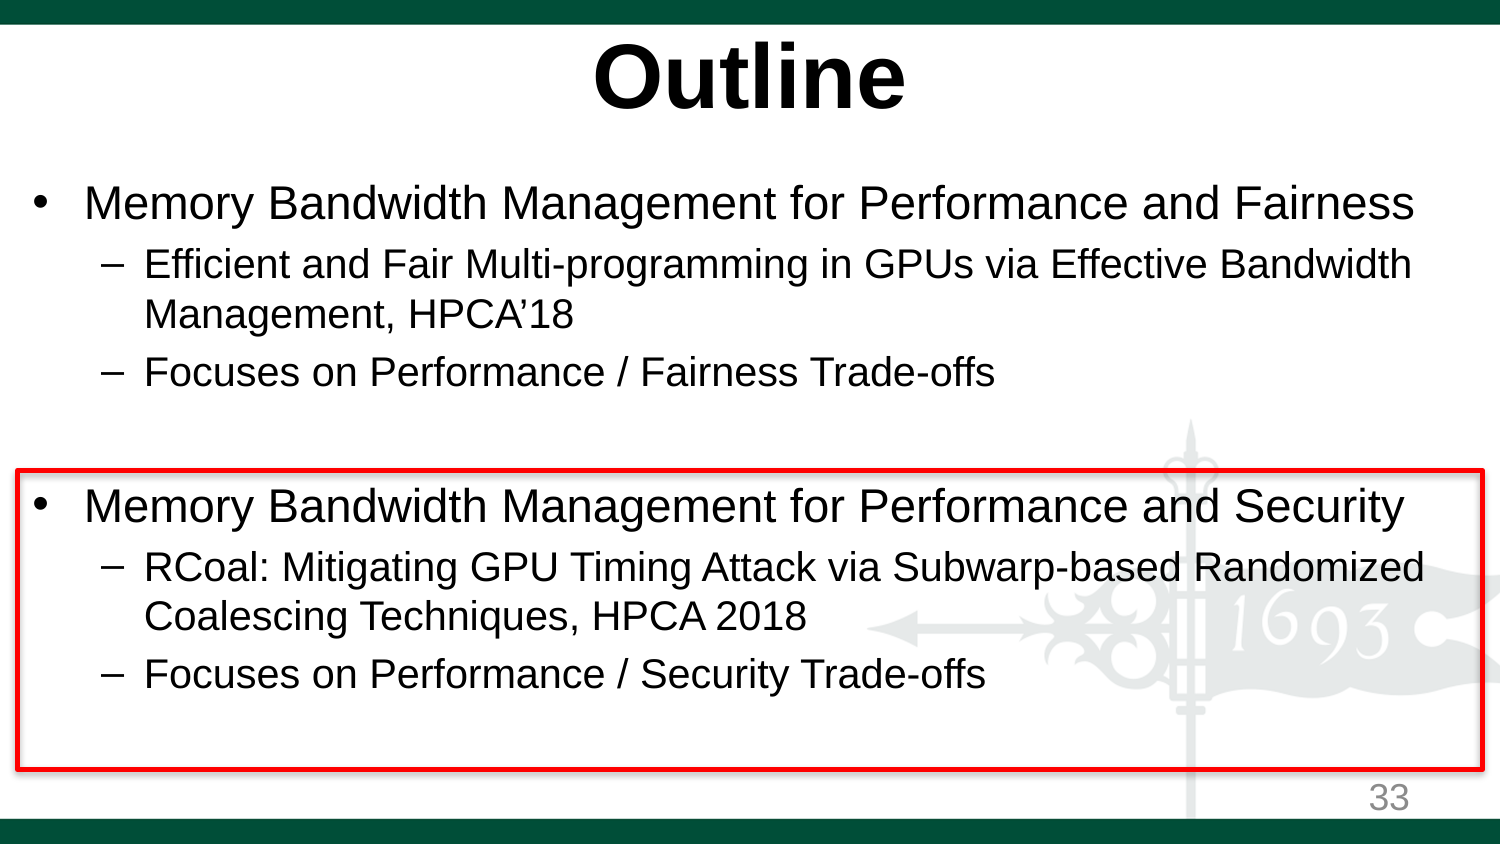

# Outline
Memory Bandwidth Management for Performance and Fairness
Efficient and Fair Multi-programming in GPUs via Effective Bandwidth Management, HPCA’18
Focuses on Performance / Fairness Trade-offs

Memory Bandwidth Management for Performance and Security
RCoal: Mitigating GPU Timing Attack via Subwarp-based Randomized Coalescing Techniques, HPCA 2018
Focuses on Performance / Security Trade-offs

33